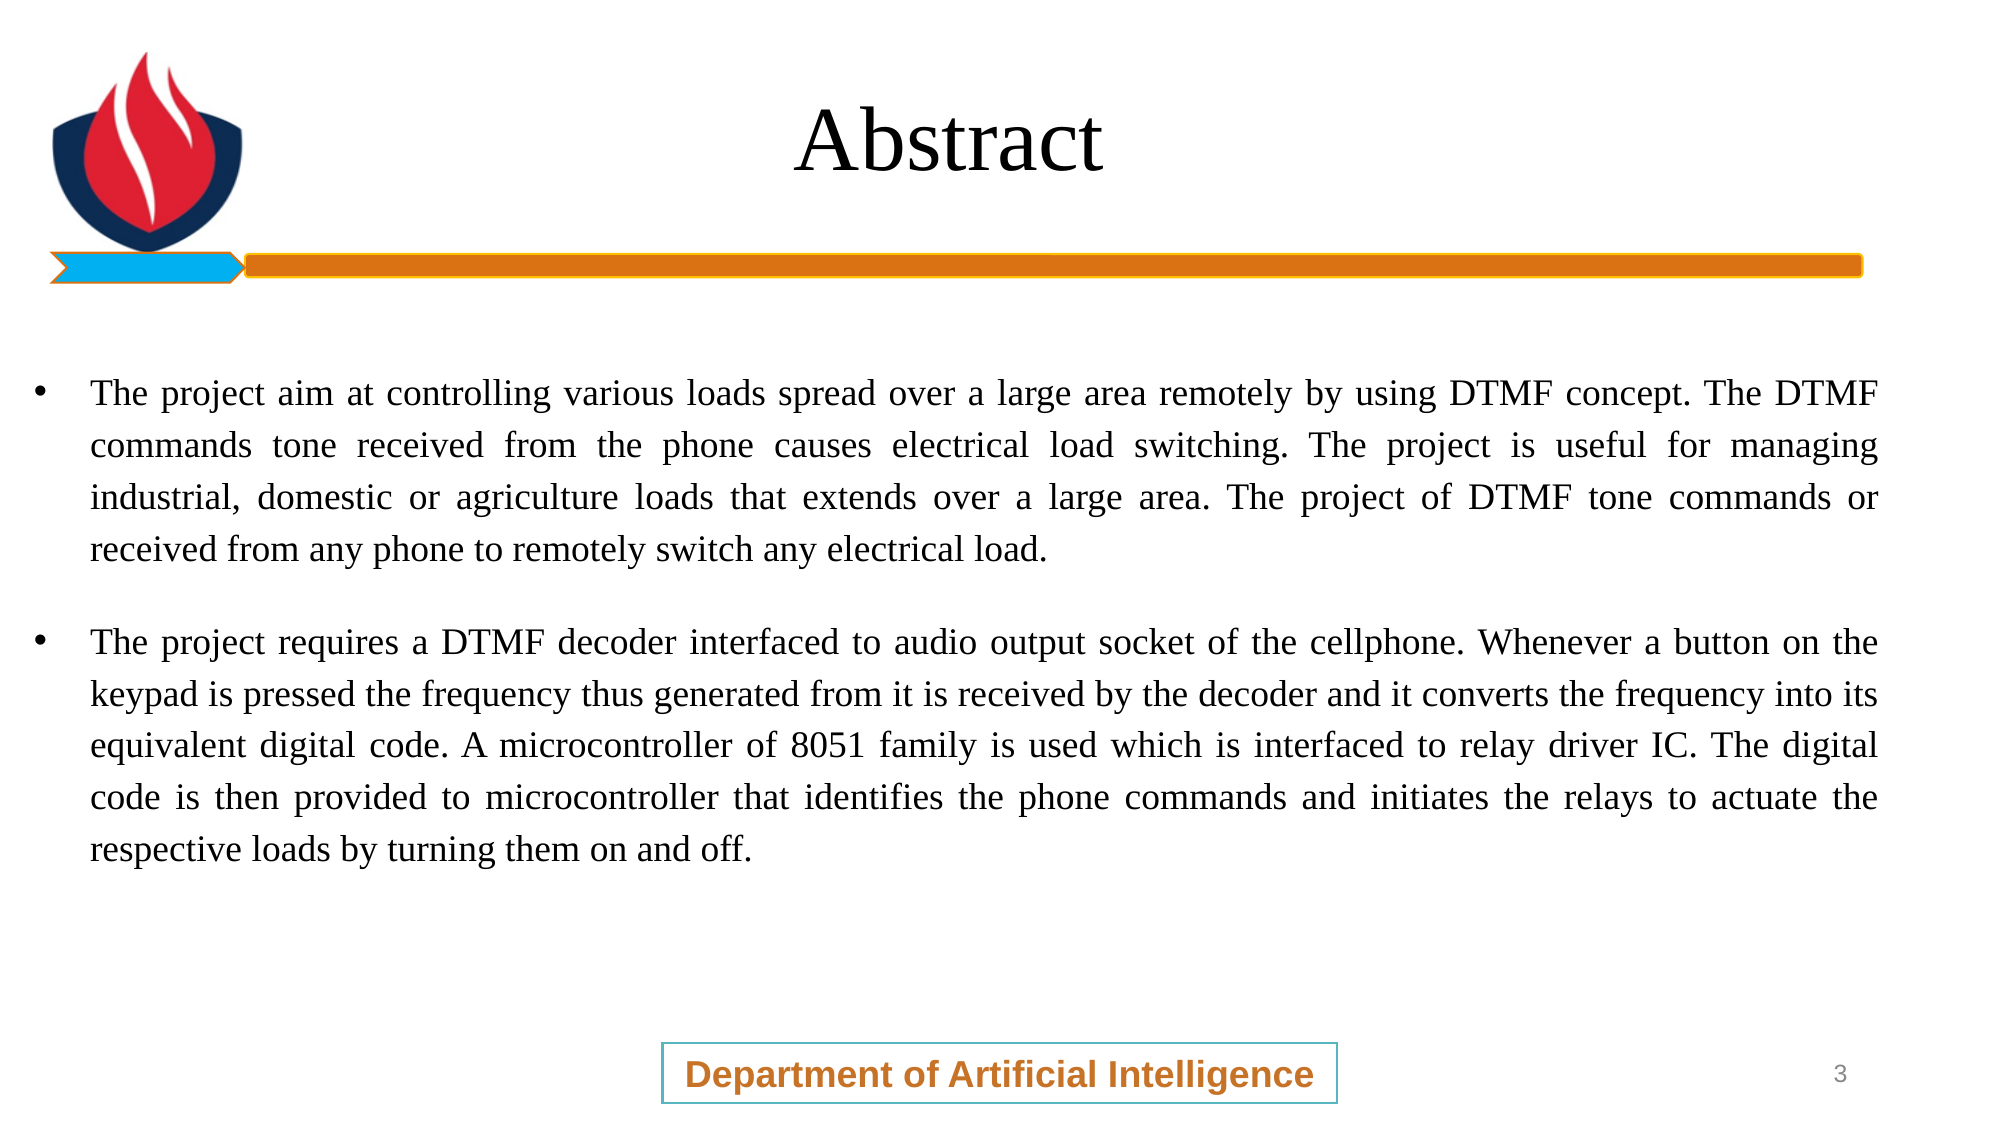

# Abstract
The project aim at controlling various loads spread over a large area remotely by using DTMF concept. The DTMF commands tone received from the phone causes electrical load switching. The project is useful for managing industrial, domestic or agriculture loads that extends over a large area. The project of DTMF tone commands or received from any phone to remotely switch any electrical load.
The project requires a DTMF decoder interfaced to audio output socket of the cellphone. Whenever a button on the keypad is pressed the frequency thus generated from it is received by the decoder and it converts the frequency into its equivalent digital code. A microcontroller of 8051 family is used which is interfaced to relay driver IC. The digital code is then provided to microcontroller that identifies the phone commands and initiates the relays to actuate the respective loads by turning them on and off.

Department of Artificial Intelligence
3